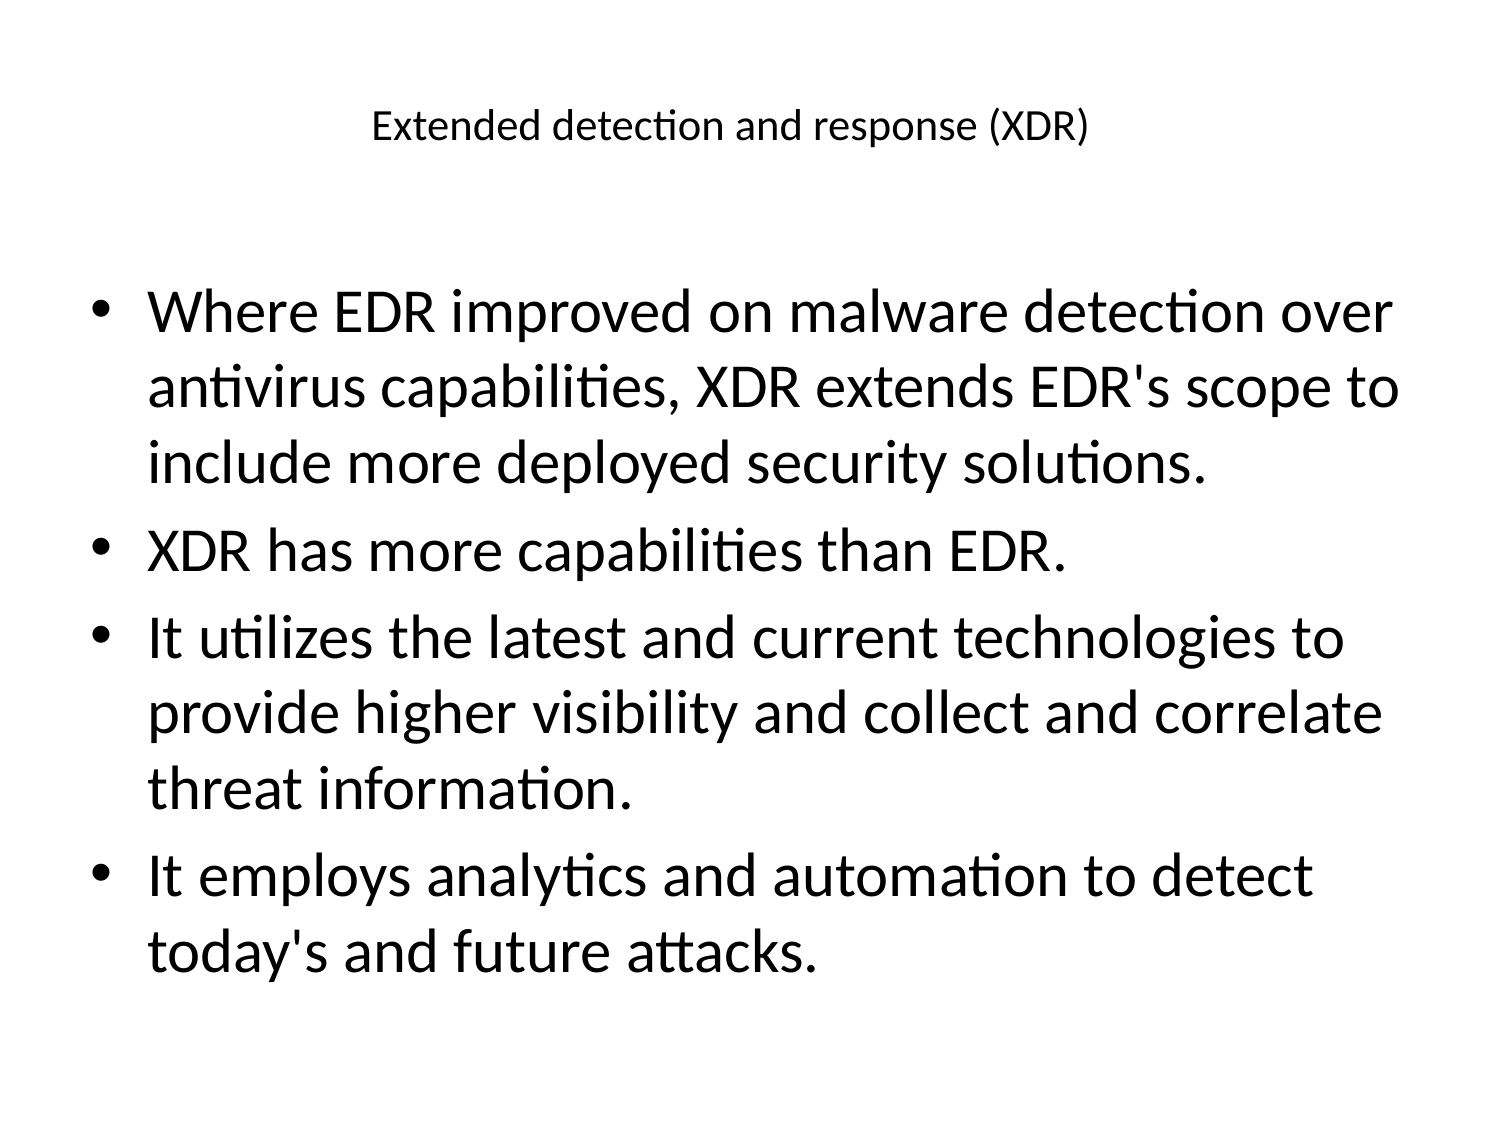

# Extended detection and response (XDR)
Where EDR improved on malware detection over antivirus capabilities, XDR extends EDR's scope to include more deployed security solutions.
XDR has more capabilities than EDR.
It utilizes the latest and current technologies to provide higher visibility and collect and correlate threat information.
It employs analytics and automation to detect today's and future attacks.